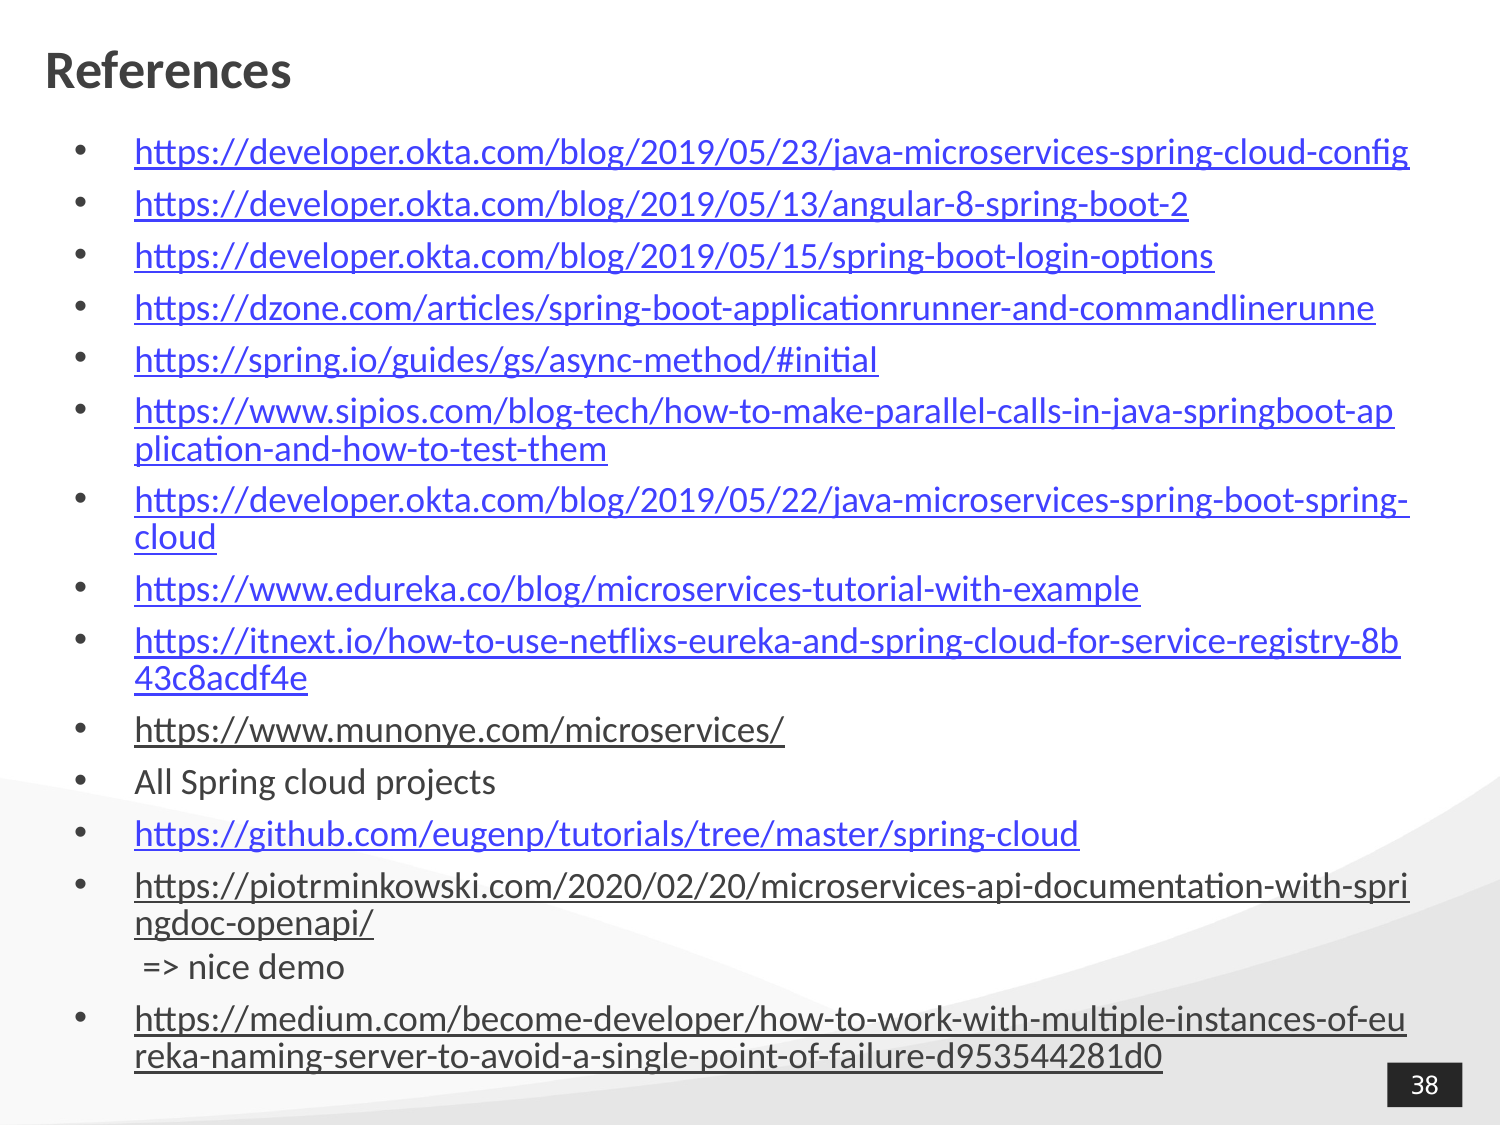

# References
https://developer.okta.com/blog/2019/05/23/java-microservices-spring-cloud-config
https://developer.okta.com/blog/2019/05/13/angular-8-spring-boot-2
https://developer.okta.com/blog/2019/05/15/spring-boot-login-options
https://dzone.com/articles/spring-boot-applicationrunner-and-commandlinerunne
https://spring.io/guides/gs/async-method/#initial
https://www.sipios.com/blog-tech/how-to-make-parallel-calls-in-java-springboot-application-and-how-to-test-them
https://developer.okta.com/blog/2019/05/22/java-microservices-spring-boot-spring-cloud
https://www.edureka.co/blog/microservices-tutorial-with-example
https://itnext.io/how-to-use-netflixs-eureka-and-spring-cloud-for-service-registry-8b43c8acdf4e
https://www.munonye.com/microservices/
All Spring cloud projects
https://github.com/eugenp/tutorials/tree/master/spring-cloud
https://piotrminkowski.com/2020/02/20/microservices-api-documentation-with-springdoc-openapi/ => nice demo
https://medium.com/become-developer/how-to-work-with-multiple-instances-of-eureka-naming-server-to-avoid-a-single-point-of-failure-d953544281d0